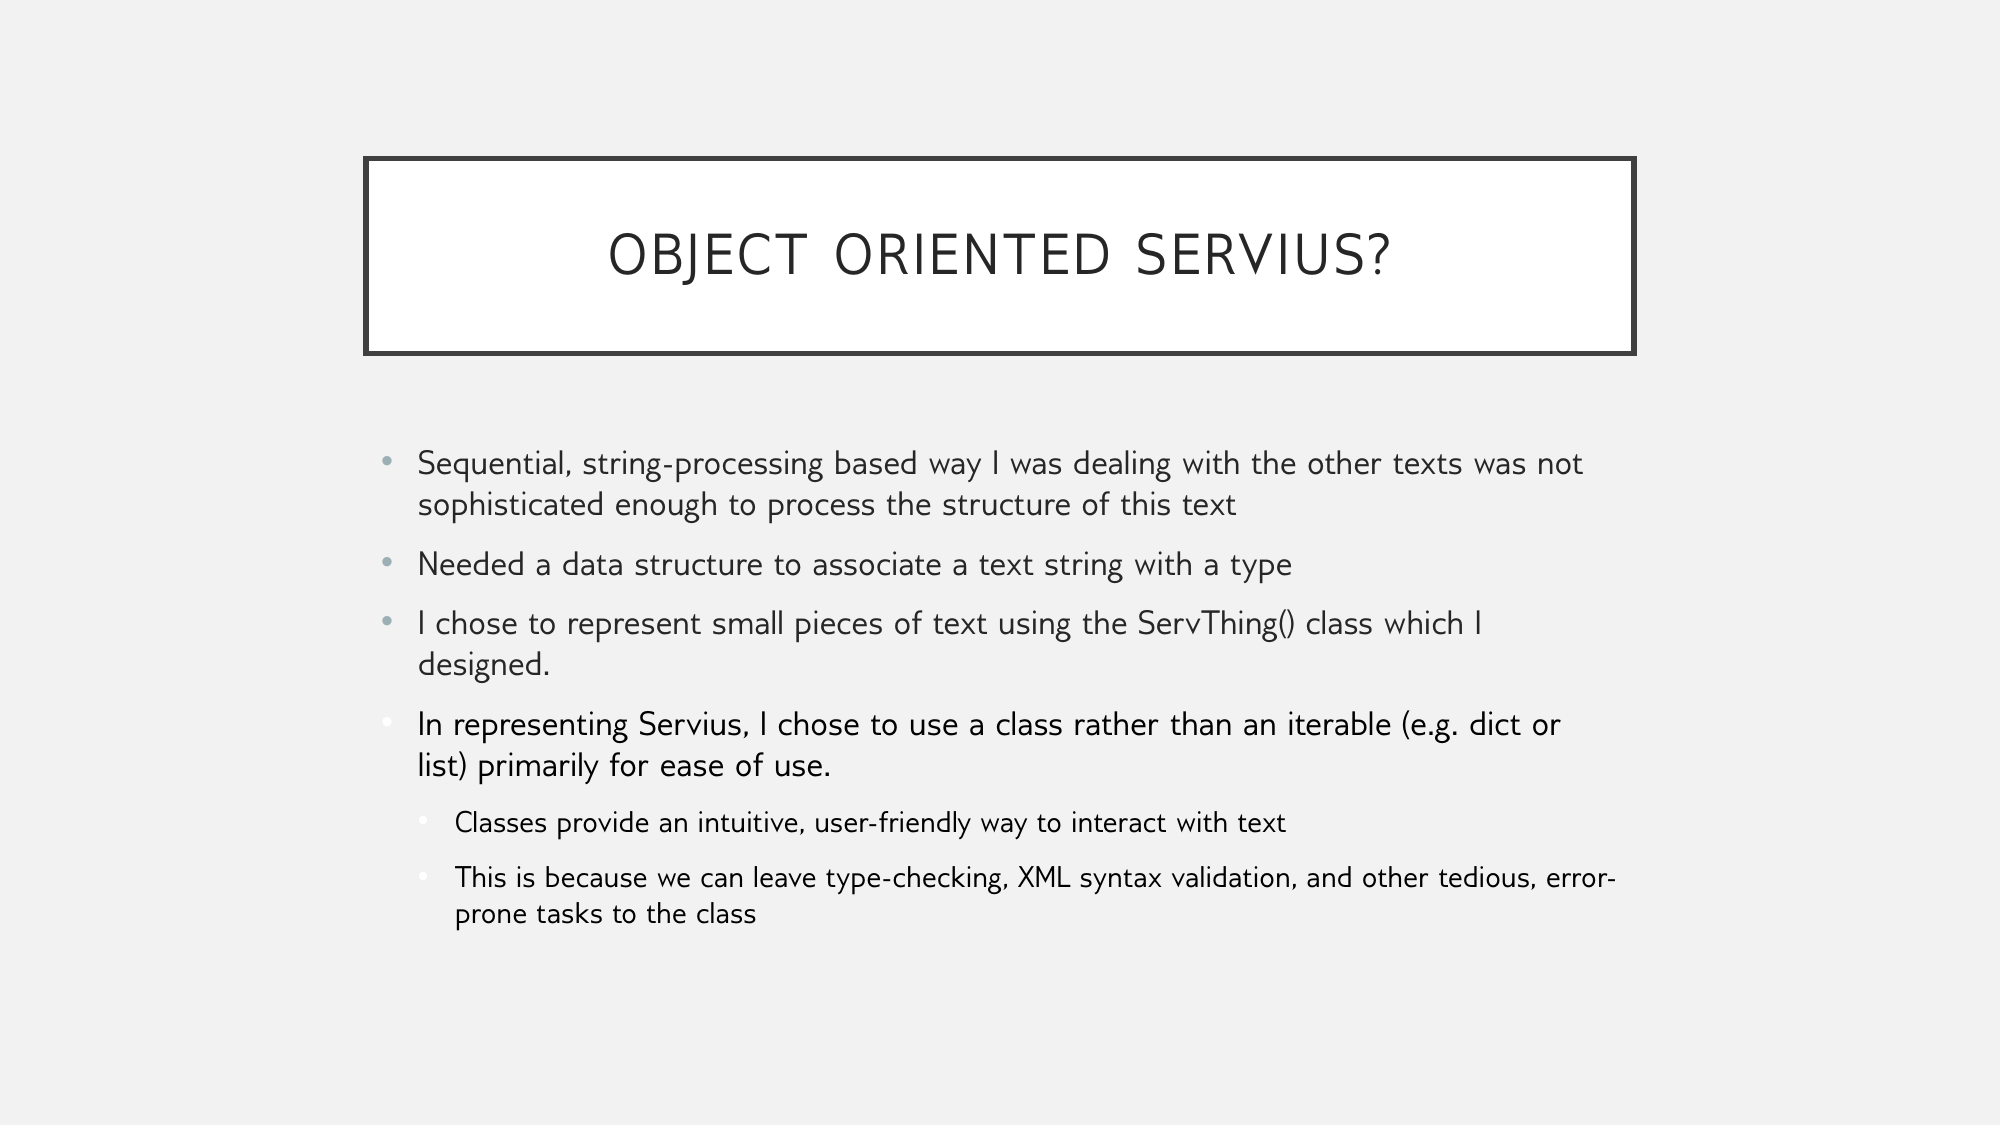

# Object Oriented Servius?
Sequential, string-processing based way I was dealing with the other texts was not sophisticated enough to process the structure of this text
Needed a data structure to associate a text string with a type
I chose to represent small pieces of text using the ServThing() class which I designed.
In representing Servius, I chose to use a class rather than an iterable (e.g. dict or list) primarily for ease of use.
Classes provide an intuitive, user-friendly way to interact with text
This is because we can leave type-checking, XML syntax validation, and other tedious, error-prone tasks to the class